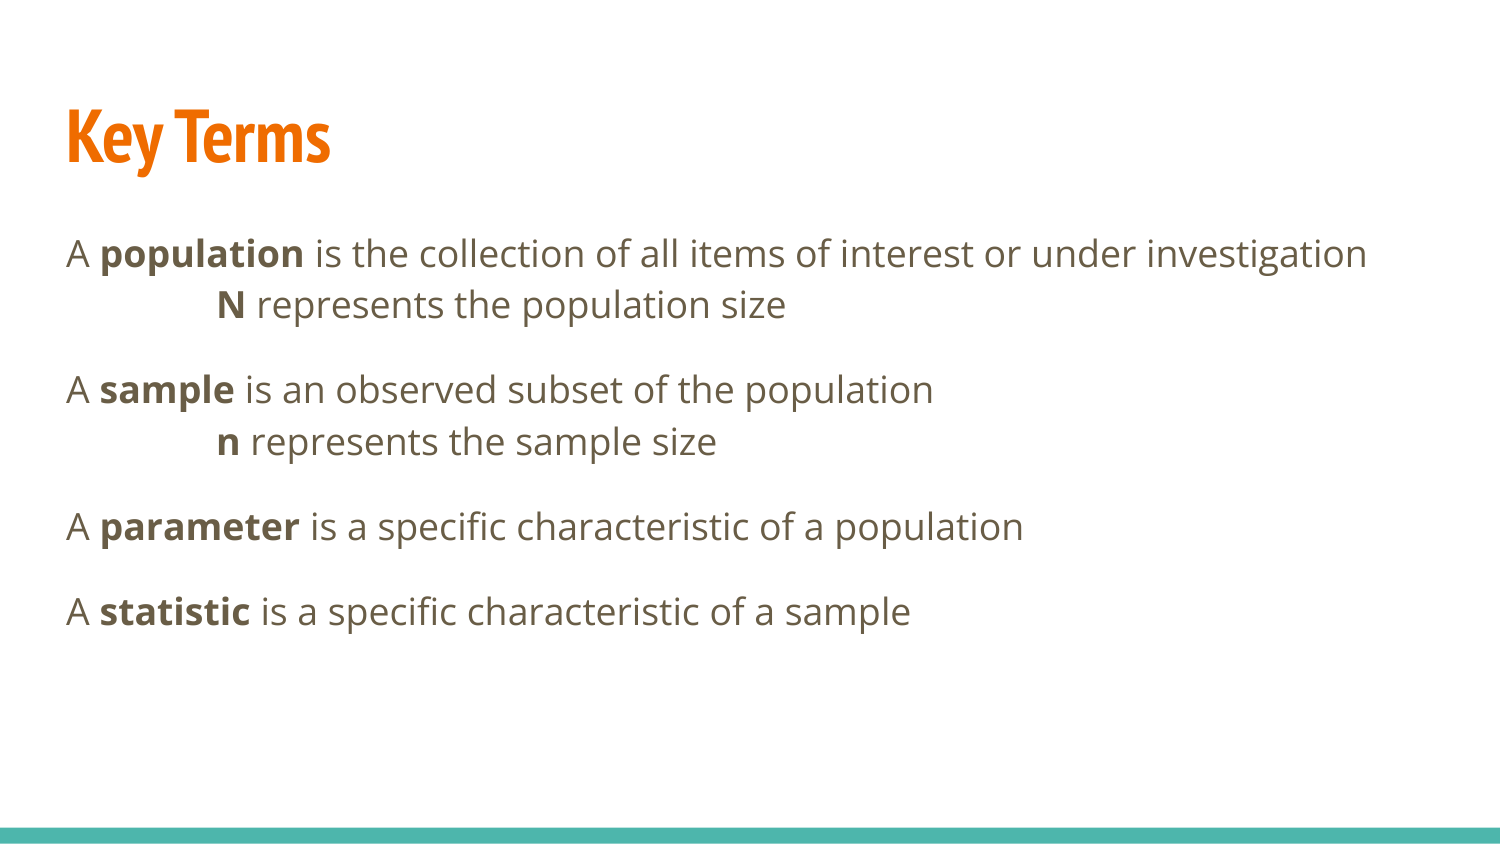

# Key Terms
A population is the collection of all items of interest or under investigation
	N represents the population size
A sample is an observed subset of the population
	n represents the sample size
A parameter is a specific characteristic of a population
A statistic is a specific characteristic of a sample